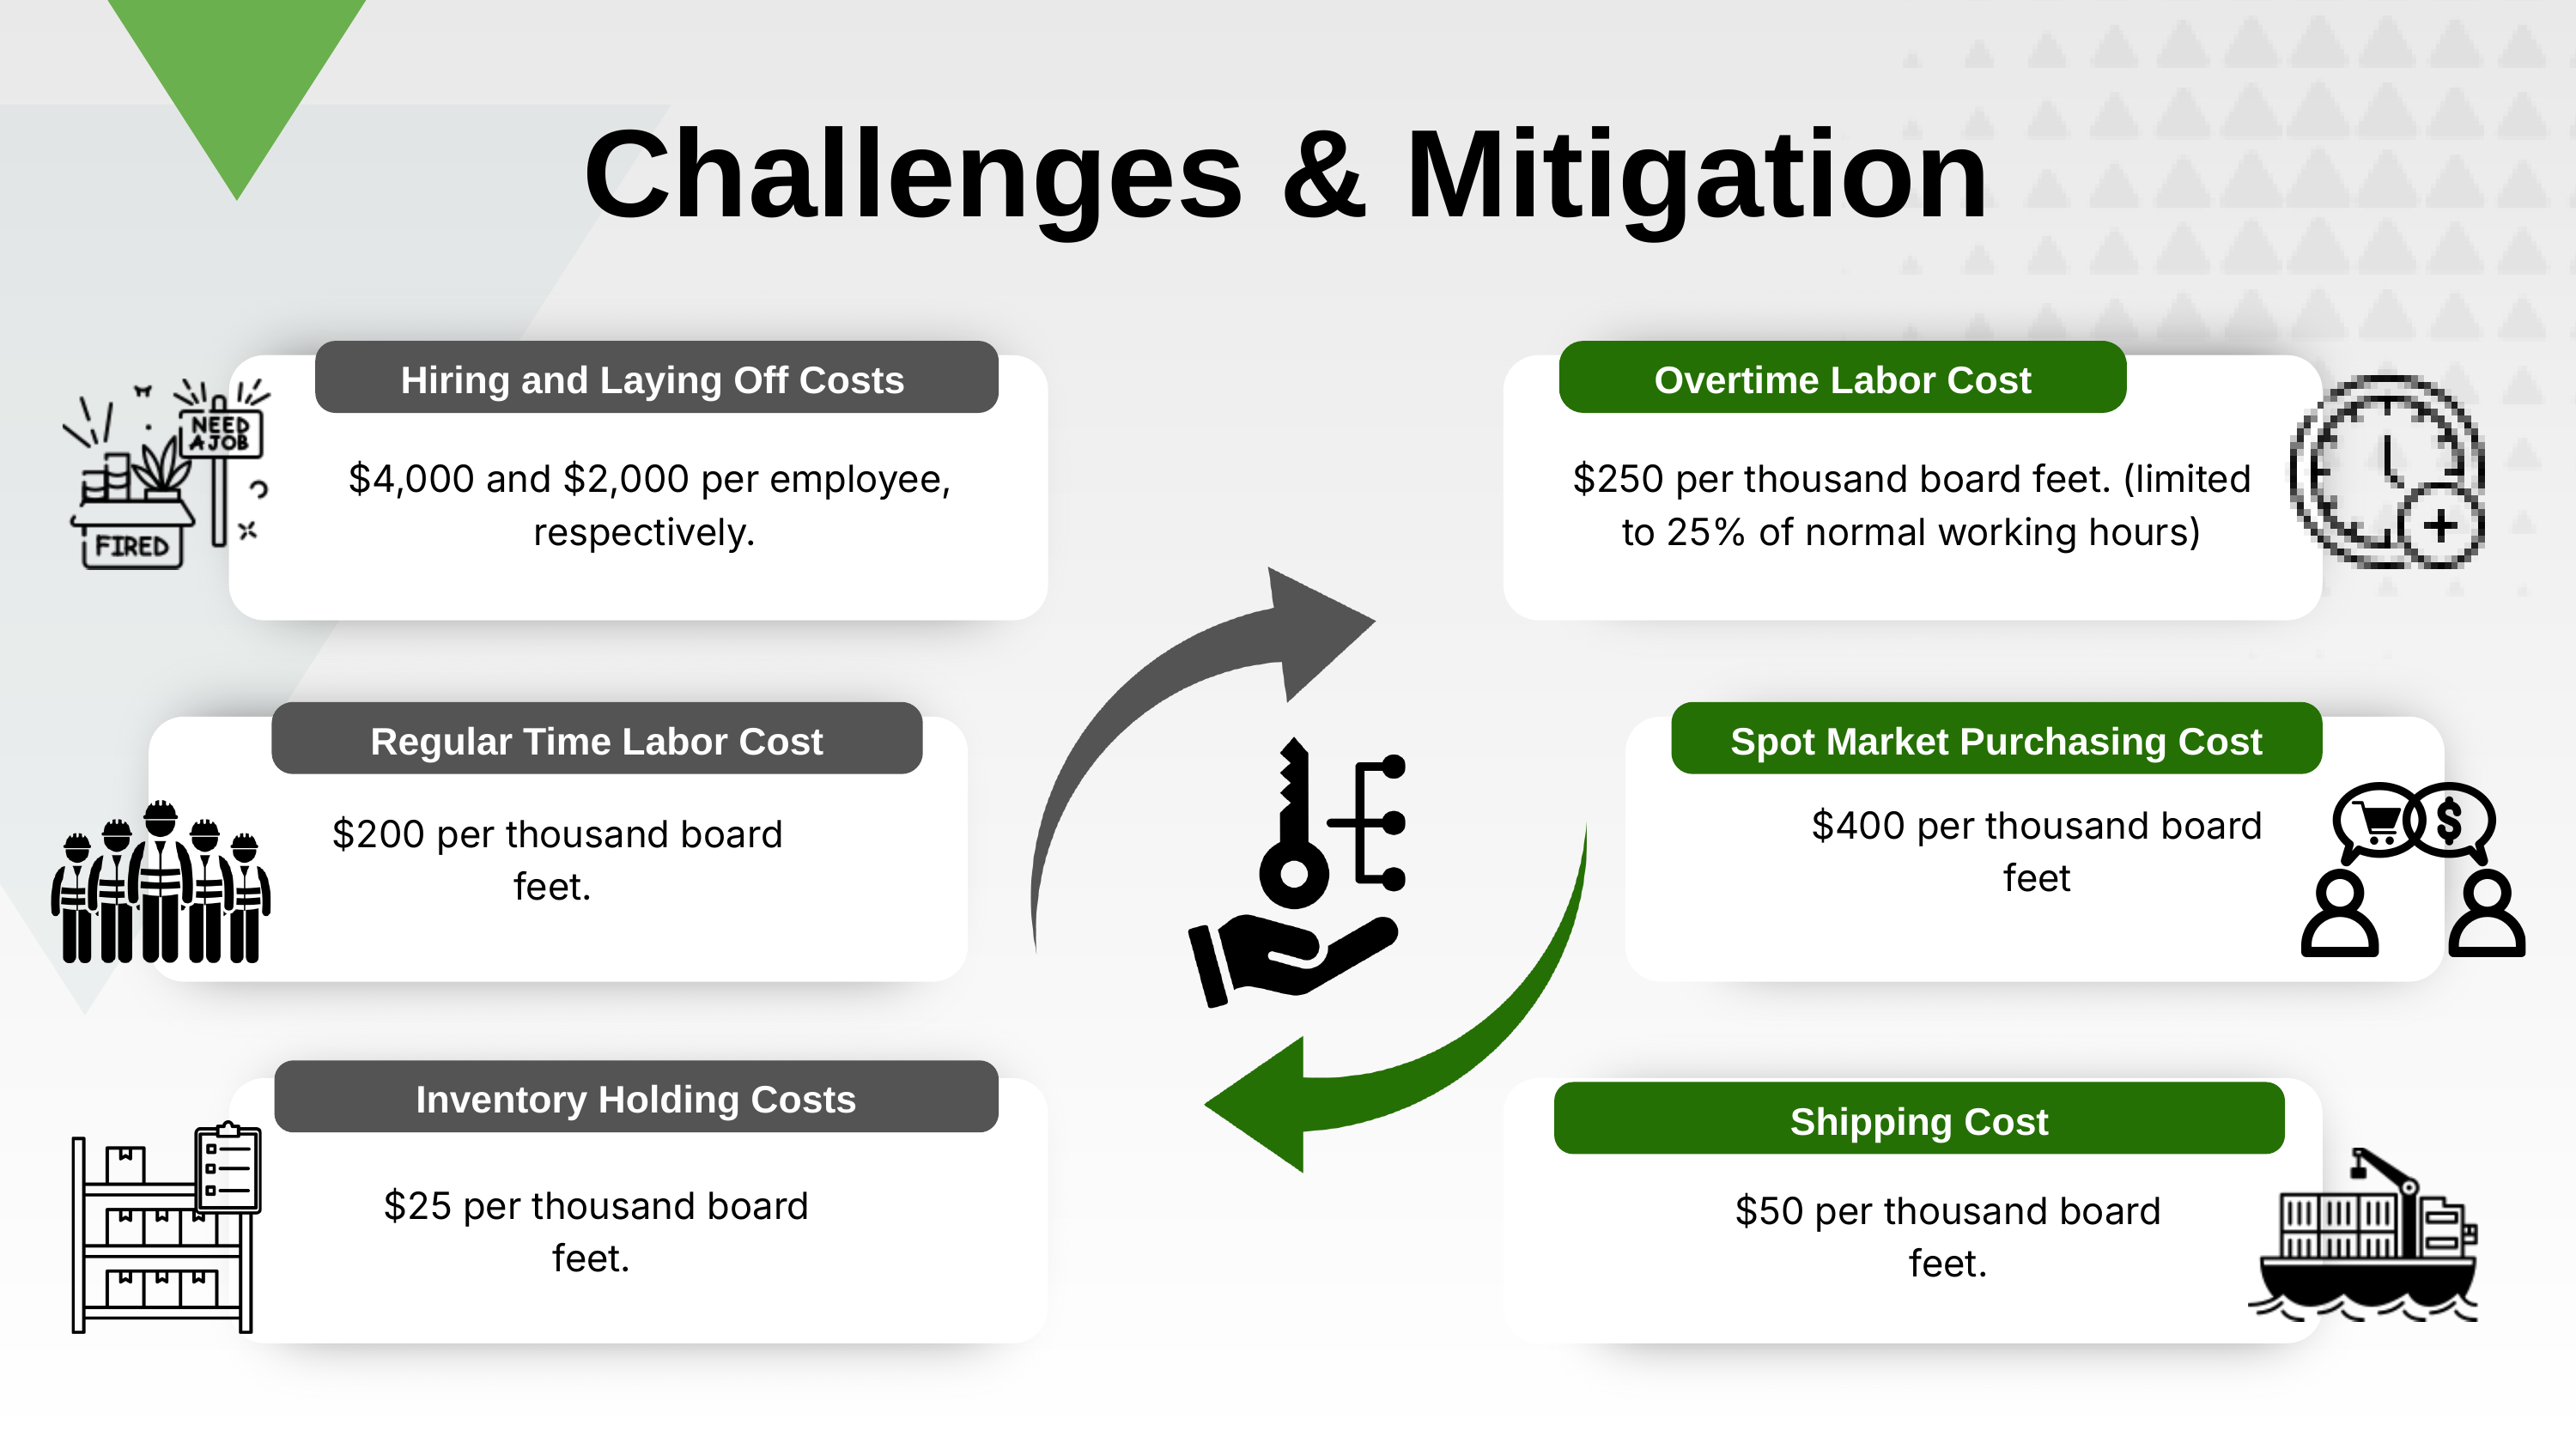

Challenges & Mitigation

Hiring and Laying Off Costs
Overtime Labor Cost

$4,000 and $2,000 per employee, respectively.
$250 per thousand board feet. (limited to 25% of normal working hours)

Regular Time Labor Cost
Spot Market Purchasing Cost

$400 per thousand board feet

$200 per thousand board feet.

Inventory Holding Costs

Shipping Cost

$25 per thousand board feet.
$50 per thousand board feet.